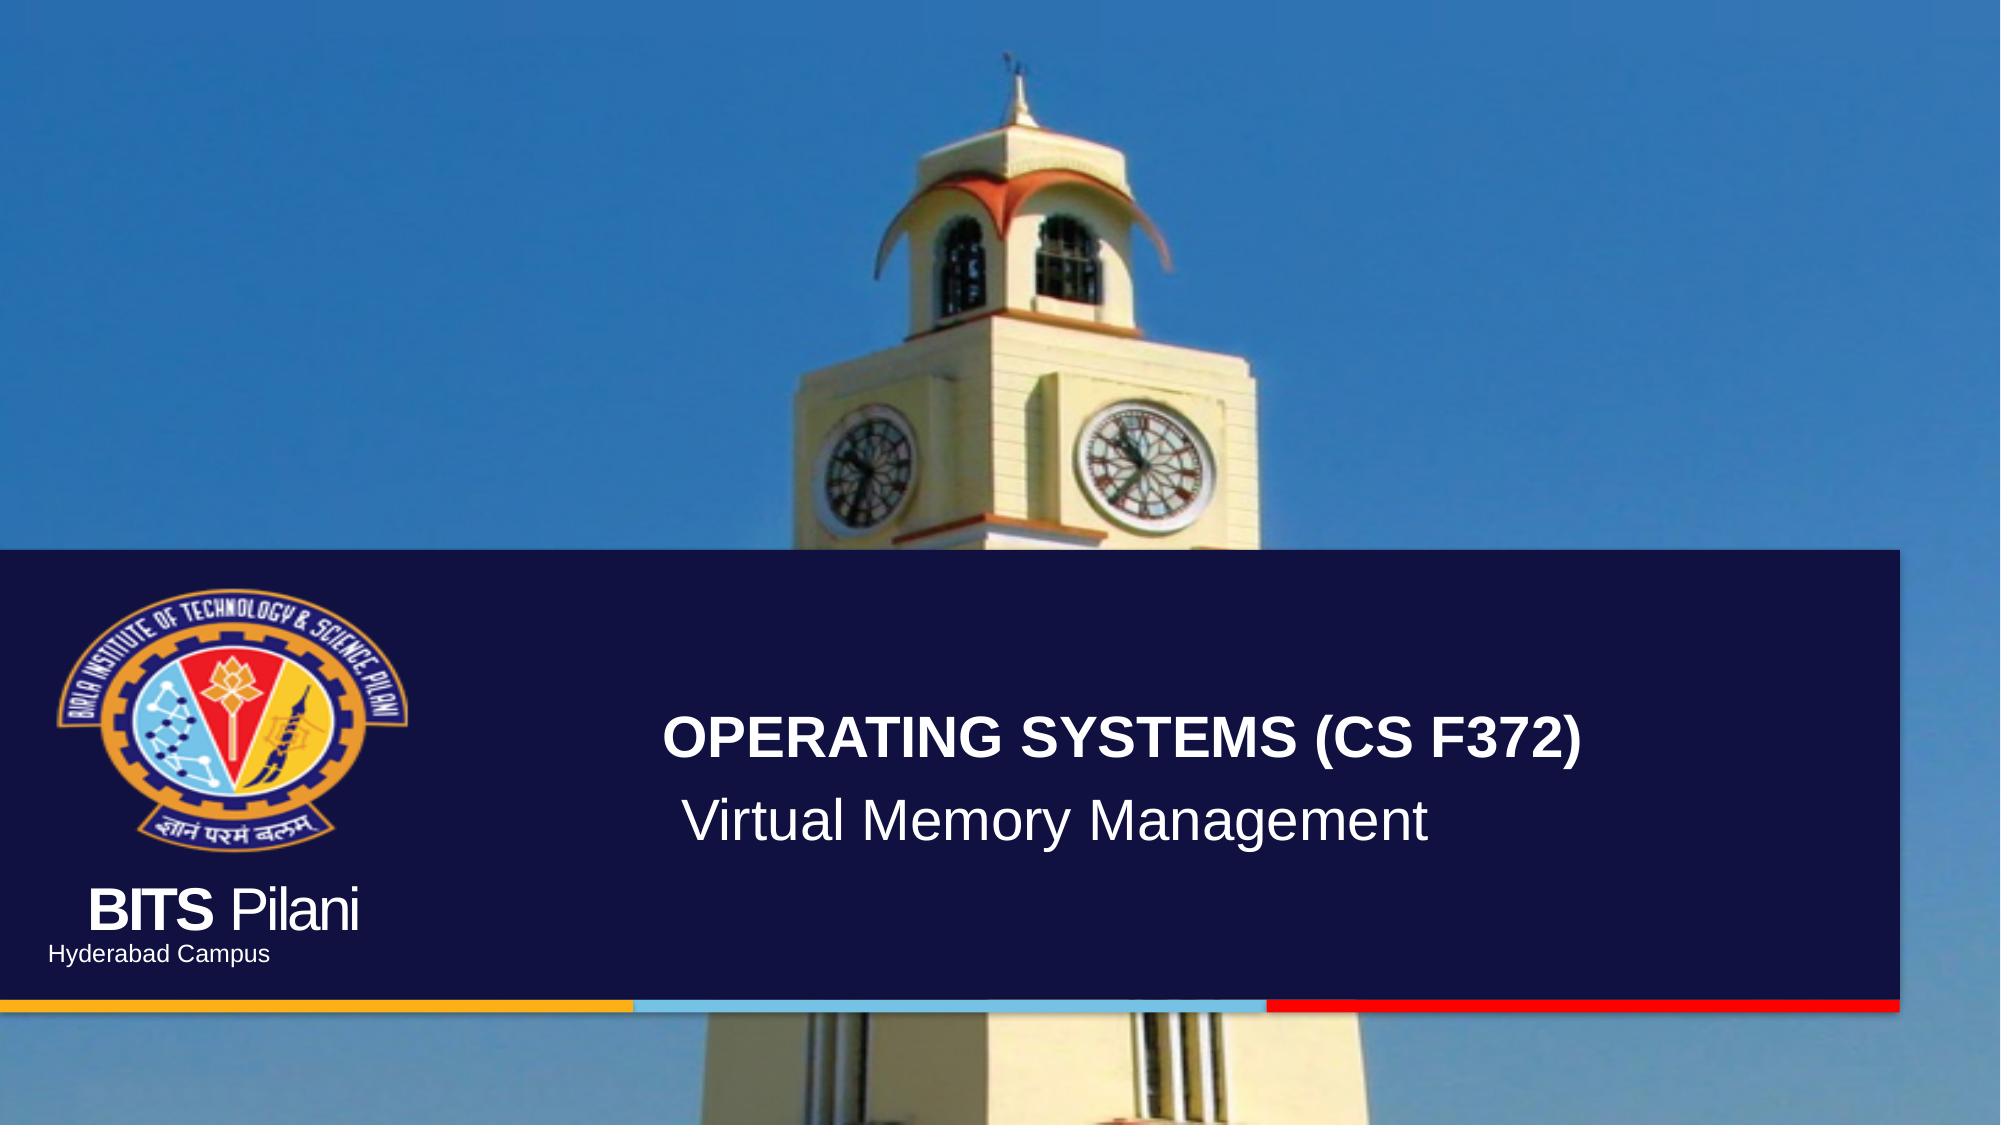

OPERATING SYSTEMS (CS F372)
Virtual Memory Management